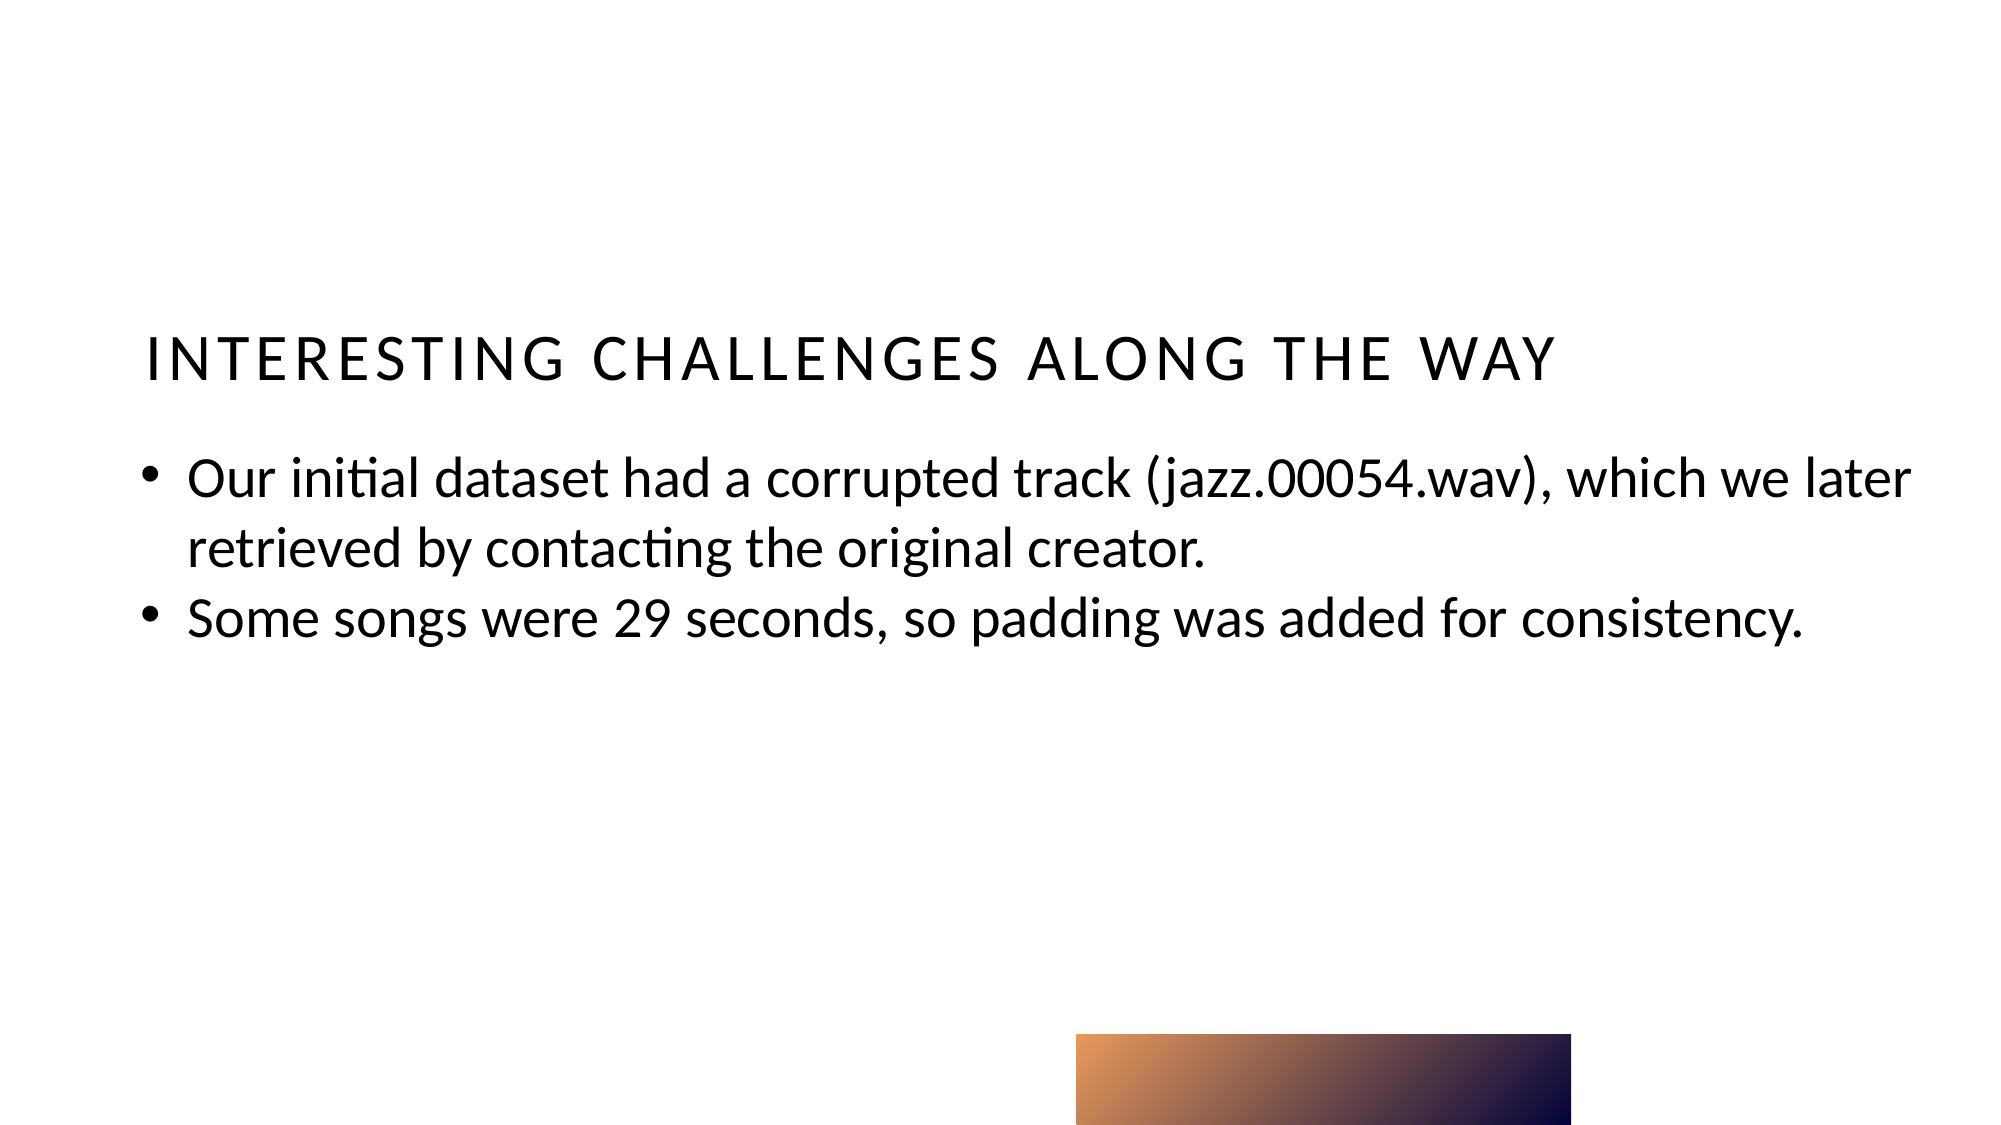

# Interesting challenges along the way
Our initial dataset had a corrupted track (jazz.00054.wav), which we later retrieved by contacting the original creator.
Some songs were 29 seconds, so padding was added for consistency.